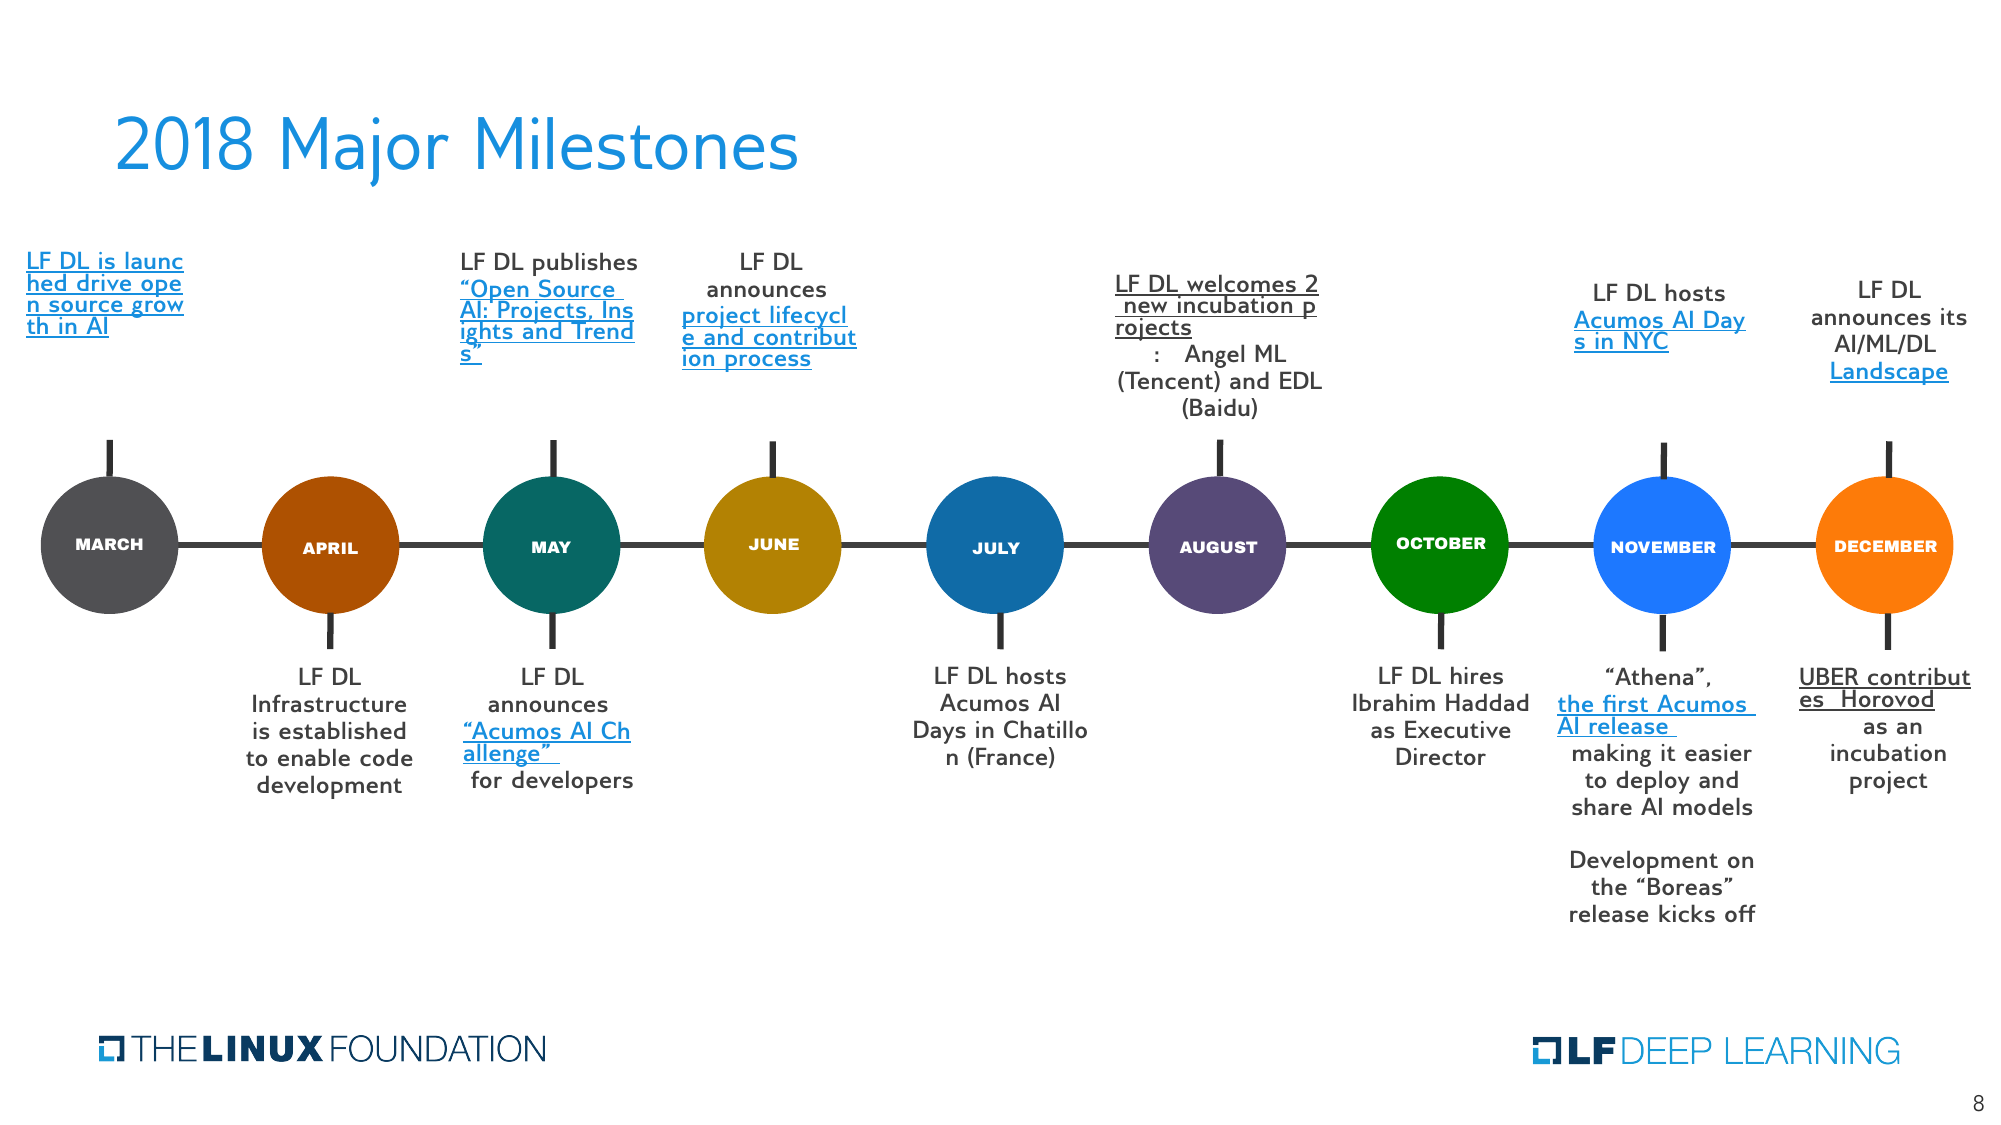

# 2018 Major Milestones
LF DL is launched drive open source growth in AI
LF DL announces project lifecycle and contribution process
LF DL publishes “Open Source AI: Projects, Insights and Trends”
LF DL welcomes 2 new incubation projects:   Angel ML (Tencent) and EDL (Baidu)
LF DL announces its AI/ML/DL Landscape
LF DL hosts Acumos AI Days in NYC

OCTOBER
MARCH
JUNE
DECEMBER
MAY
AUGUST
NOVEMBER
APRIL
JULY
LF DL hires Ibrahim Haddad as Executive Director
LF DL hosts Acumos AI Days in Chatillon (France)
LF DL announces “Acumos AI Challenge” for developers
LF DL Infrastructure is established to enable code development
“Athena”, the first Acumos AI release making it easier to deploy and share AI models

Development on the “Boreas” release kicks off
UBER contributes  Horovod as an incubation project
8